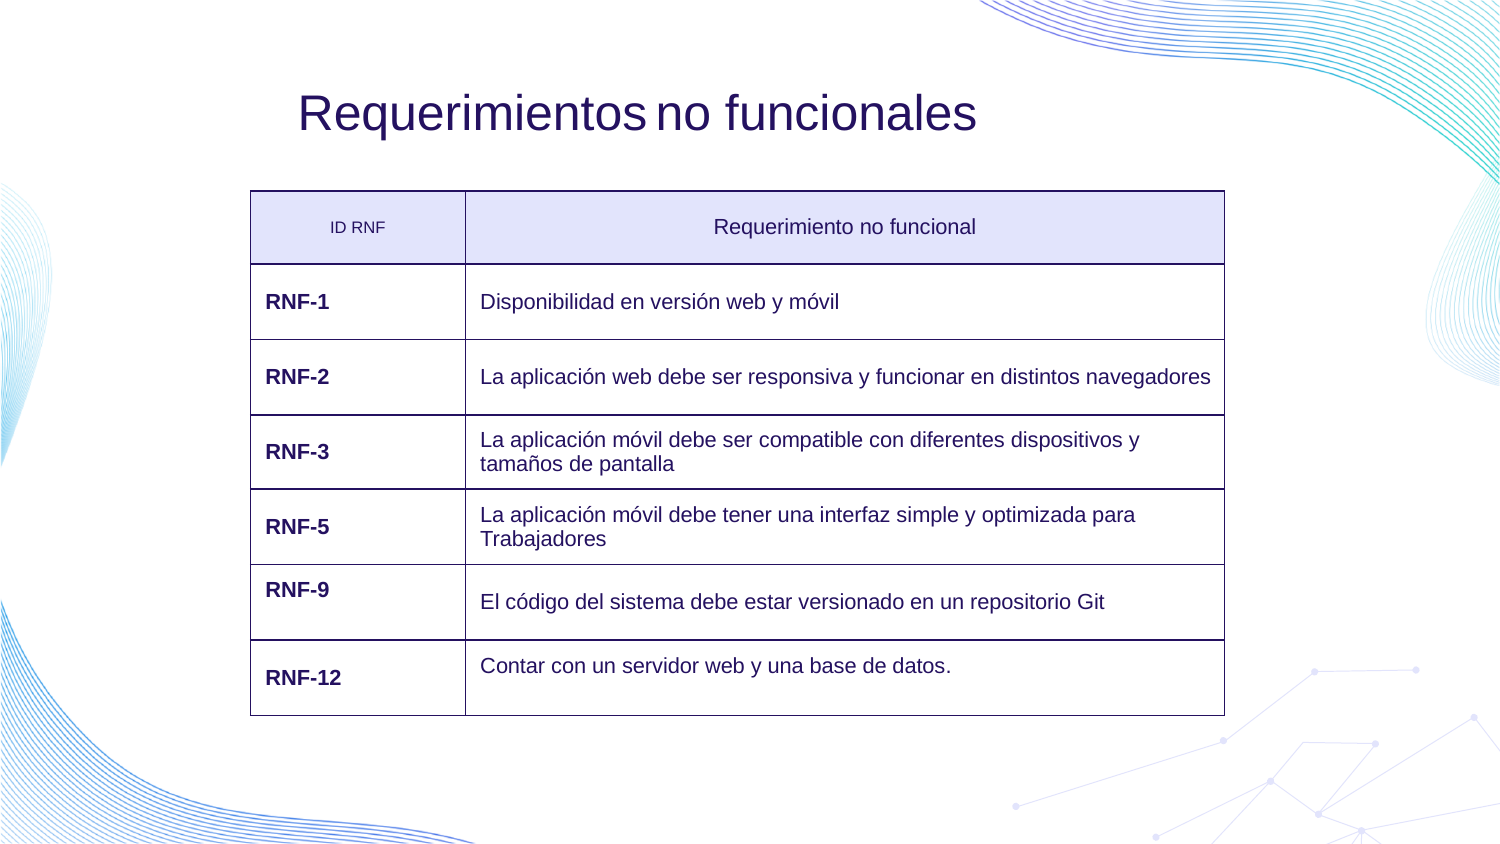

# Requerimientos no funcionales
| ID RNF | Requerimiento no funcional |
| --- | --- |
| RNF-1 | Disponibilidad en versión web y móvil |
| RNF-2 | La aplicación web debe ser responsiva y funcionar en distintos navegadores |
| RNF-3 | La aplicación móvil debe ser compatible con diferentes dispositivos y tamaños de pantalla |
| RNF-5 | La aplicación móvil debe tener una interfaz simple y optimizada para Trabajadores |
| RNF-9 | El código del sistema debe estar versionado en un repositorio Git |
| RNF-12 | Contar con un servidor web y una base de datos. |